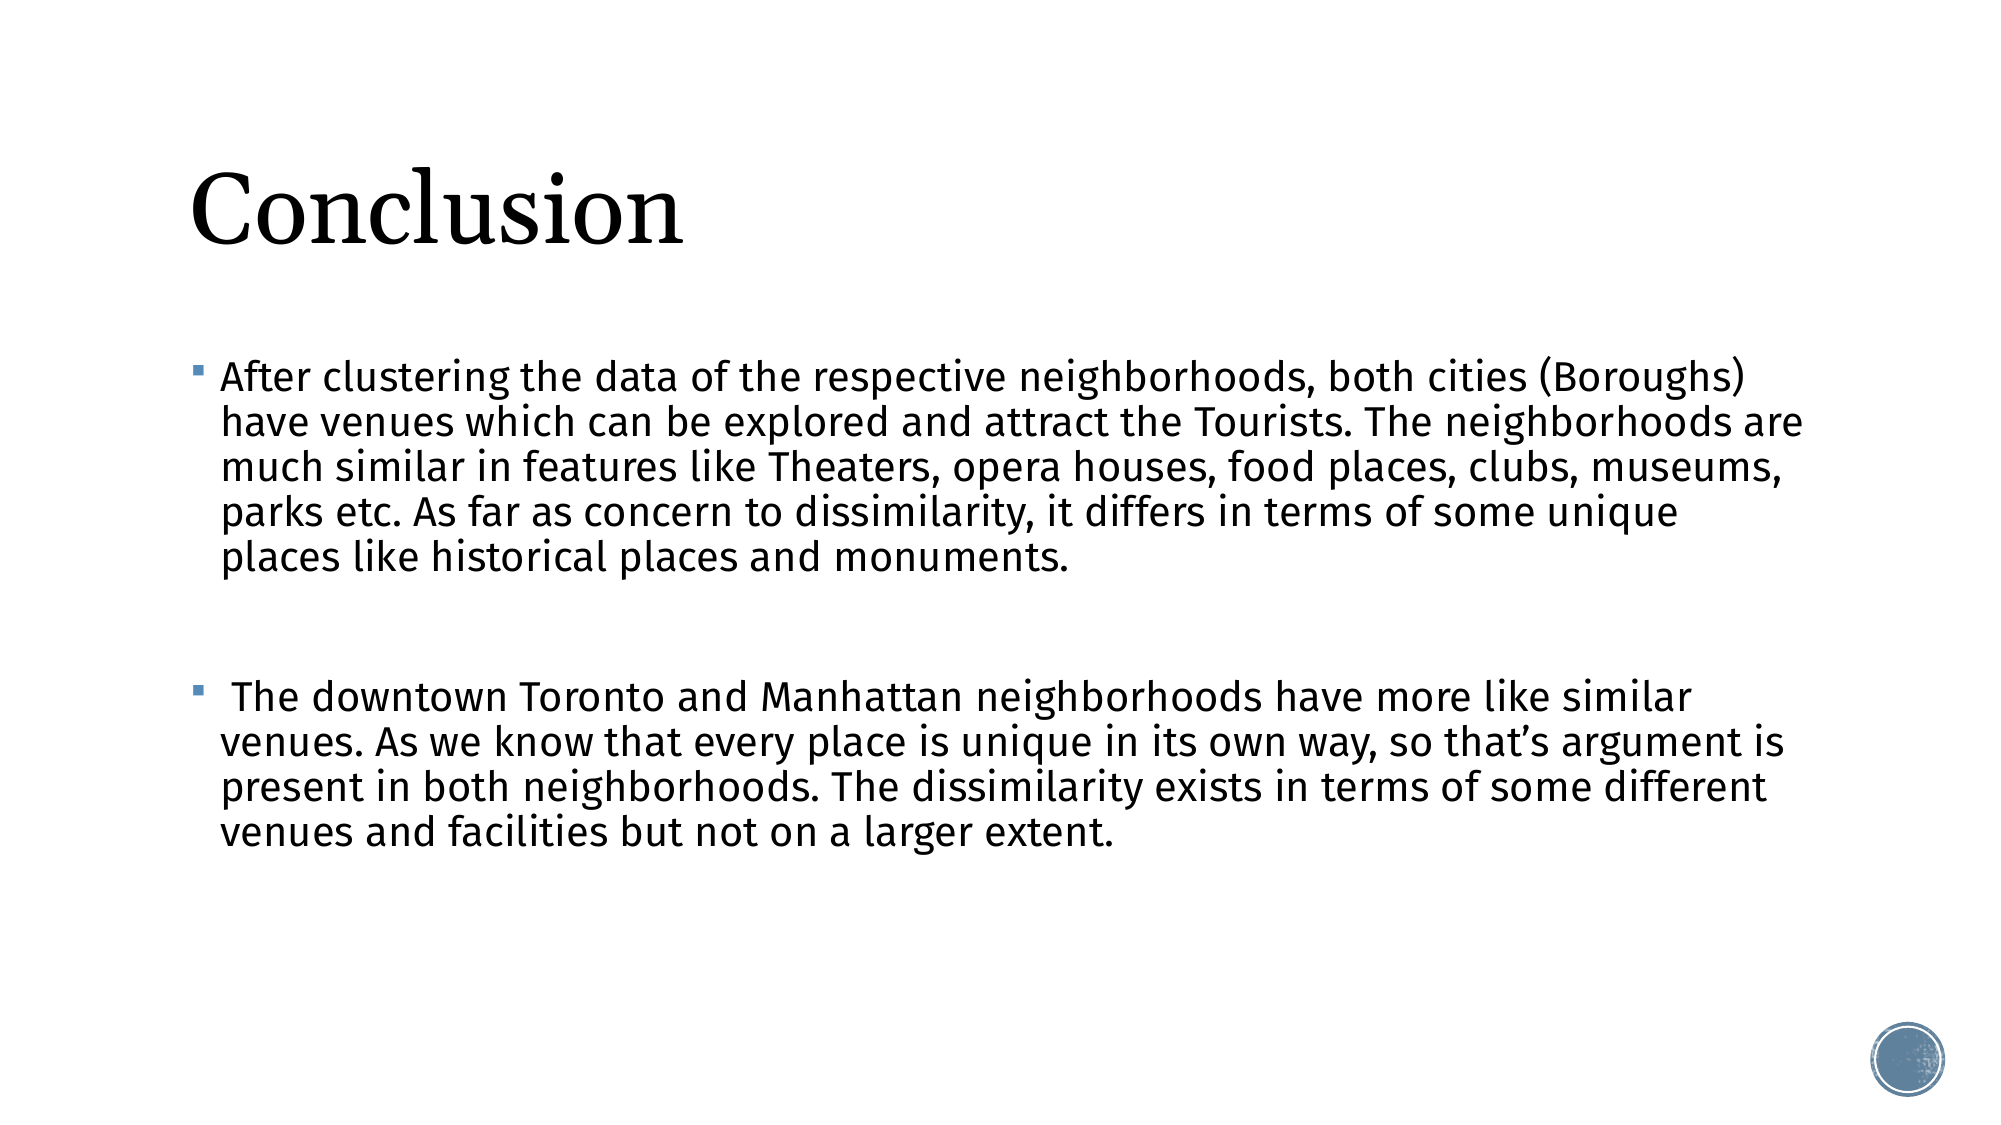

# Conclusion
After clustering the data of the respective neighborhoods, both cities (Boroughs) have venues which can be explored and attract the Tourists. The neighborhoods are much similar in features like Theaters, opera houses, food places, clubs, museums, parks etc. As far as concern to dissimilarity, it differs in terms of some unique places like historical places and monuments.

 The downtown Toronto and Manhattan neighborhoods have more like similar venues. As we know that every place is unique in its own way, so that’s argument is present in both neighborhoods. The dissimilarity exists in terms of some different venues and facilities but not on a larger extent.